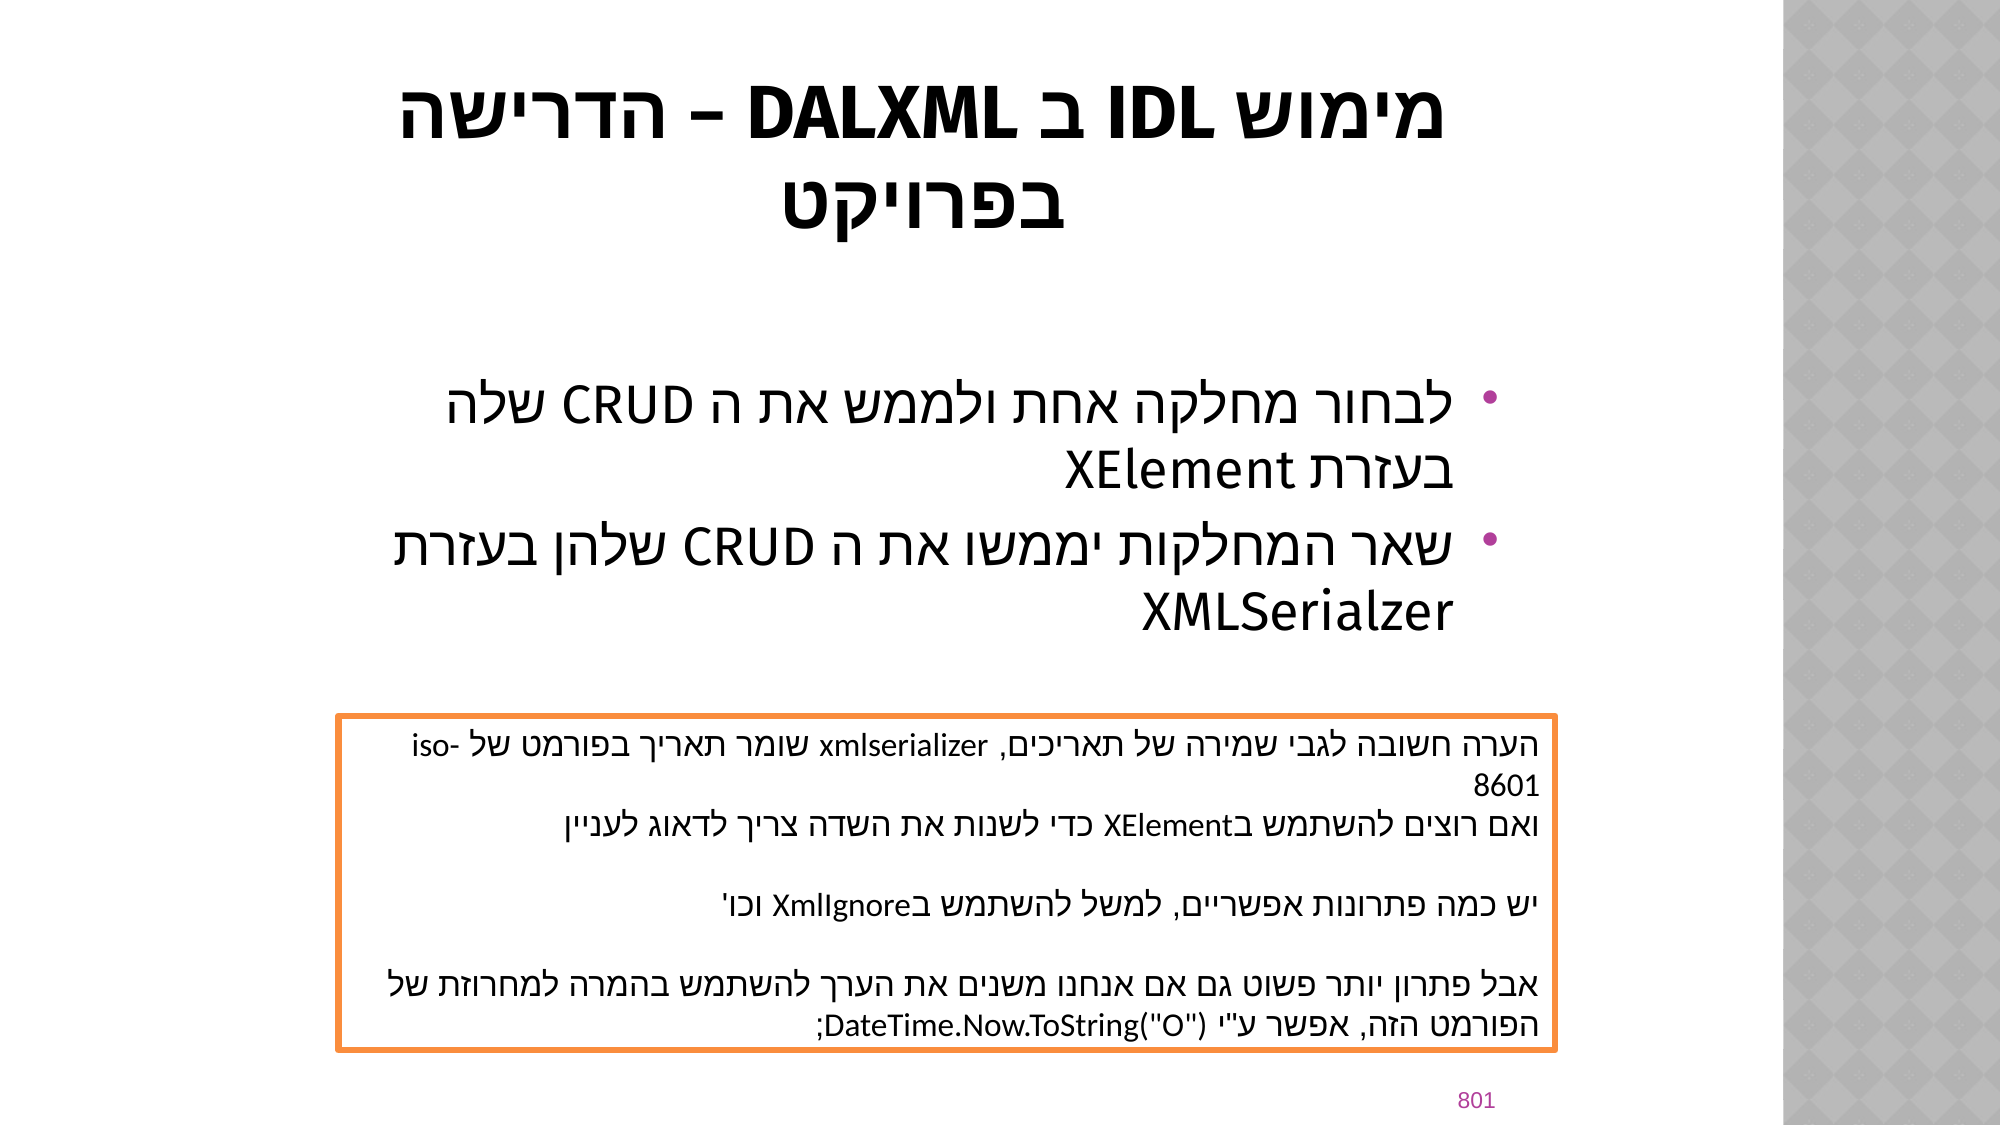

# מימוש IDL ב DALXML – הדרישה בפרויקט
לבחור מחלקה אחת ולממש את ה CRUD שלה בעזרת XElement
שאר המחלקות יממשו את ה CRUD שלהן בעזרת XMLSerialzer
הערה חשובה לגבי שמירה של תאריכים, xmlserializer שומר תאריך בפורמט של iso-8601
ואם רוצים להשתמש בXElement כדי לשנות את השדה צריך לדאוג לעניין
יש כמה פתרונות אפשריים, למשל להשתמש בXmlIgnore וכו'
אבל פתרון יותר פשוט גם אם אנחנו משנים את הערך להשתמש בהמרה למחרוזת של הפורמט הזה, אפשר ע"י DateTime.Now.ToString("O");
801